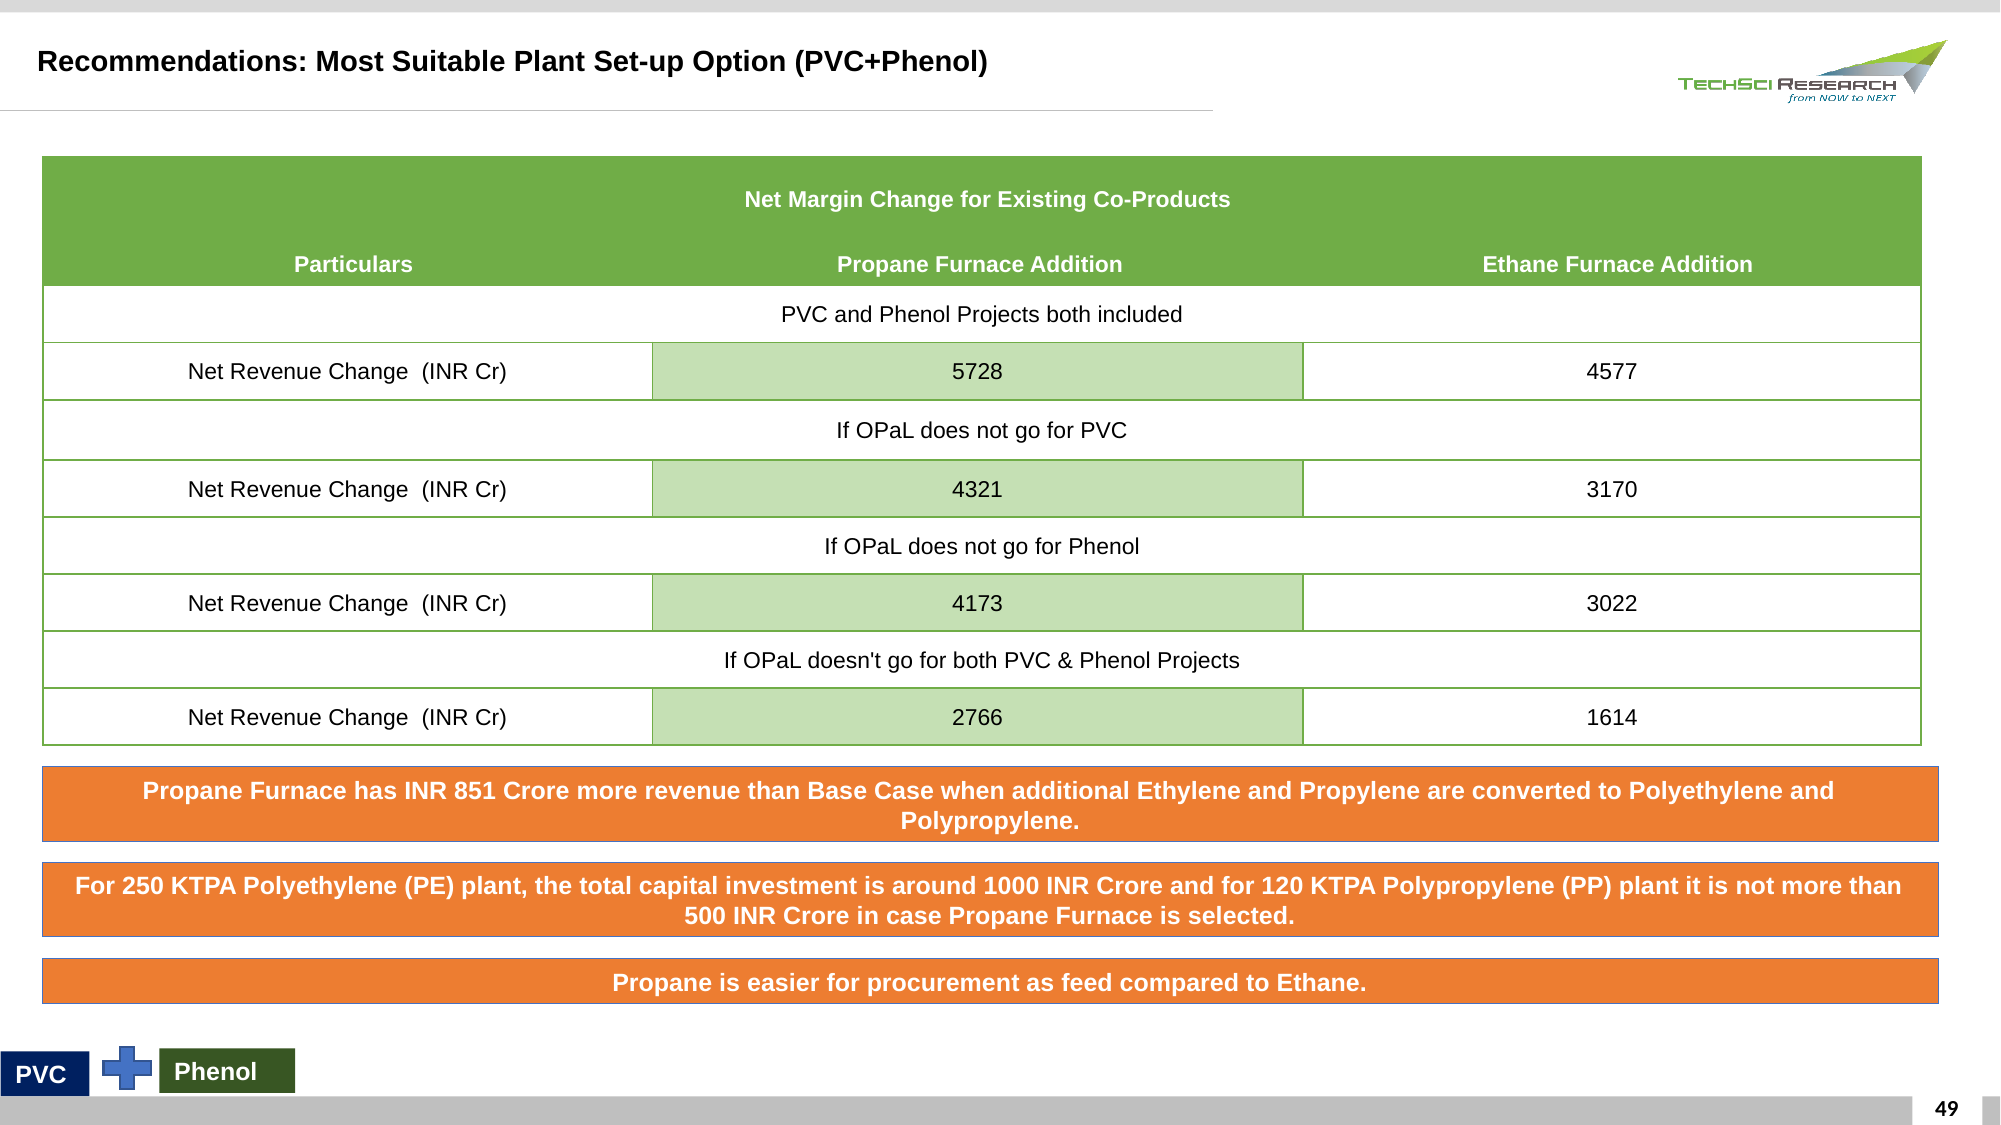

Recommendations: Most Suitable Plant Set-up Option (PVC+Phenol)
| Net Margin Change for Existing Co-Products |  |  |
| --- | --- | --- |
| Particulars | Propane Furnace Addition | Ethane Furnace Addition |
| PVC and Phenol Projects both included |  |  |
| Net Revenue Change (INR Cr) | 5728 | 4577 |
| If OPaL does not go for PVC |  |  |
| Net Revenue Change (INR Cr) | 4321 | 3170 |
| If OPaL does not go for Phenol |  |  |
| Net Revenue Change (INR Cr) | 4173 | 3022 |
| If OPaL doesn't go for both PVC & Phenol Projects |  |  |
| Net Revenue Change (INR Cr) | 2766 | 1614 |
Propane Furnace has INR 851 Crore more revenue than Base Case when additional Ethylene and Propylene are converted to Polyethylene and Polypropylene.
For 250 KTPA Polyethylene (PE) plant, the total capital investment is around 1000 INR Crore and for 120 KTPA Polypropylene (PP) plant it is not more than 500 INR Crore in case Propane Furnace is selected.
Propane is easier for procurement as feed compared to Ethane.

Phenol
PVC